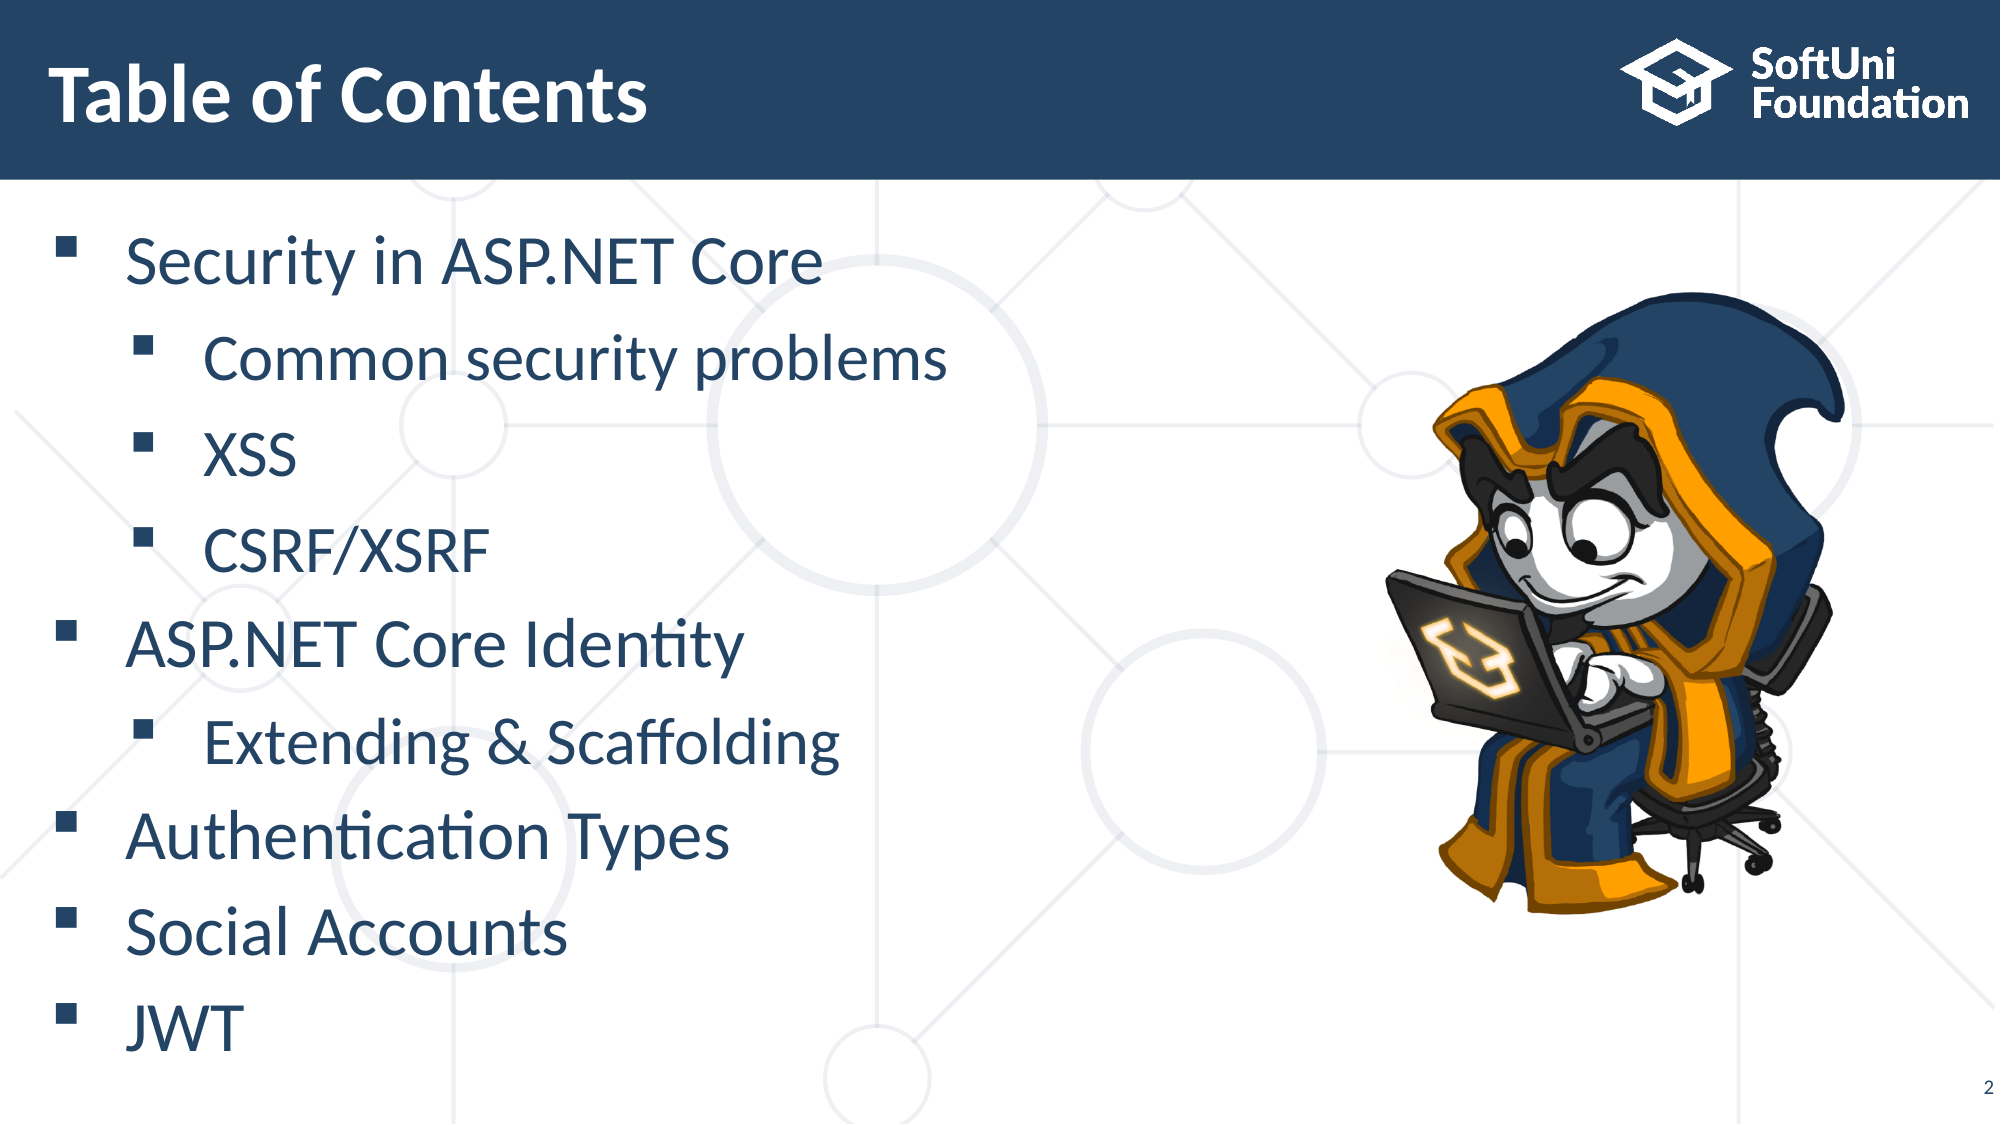

# Table of Contents
Security in ASP.NET Core
Common security problems
XSS
CSRF/XSRF
ASP.NET Core Identity
Extending & Scaffolding
Authentication Types
Social Accounts
JWT
2